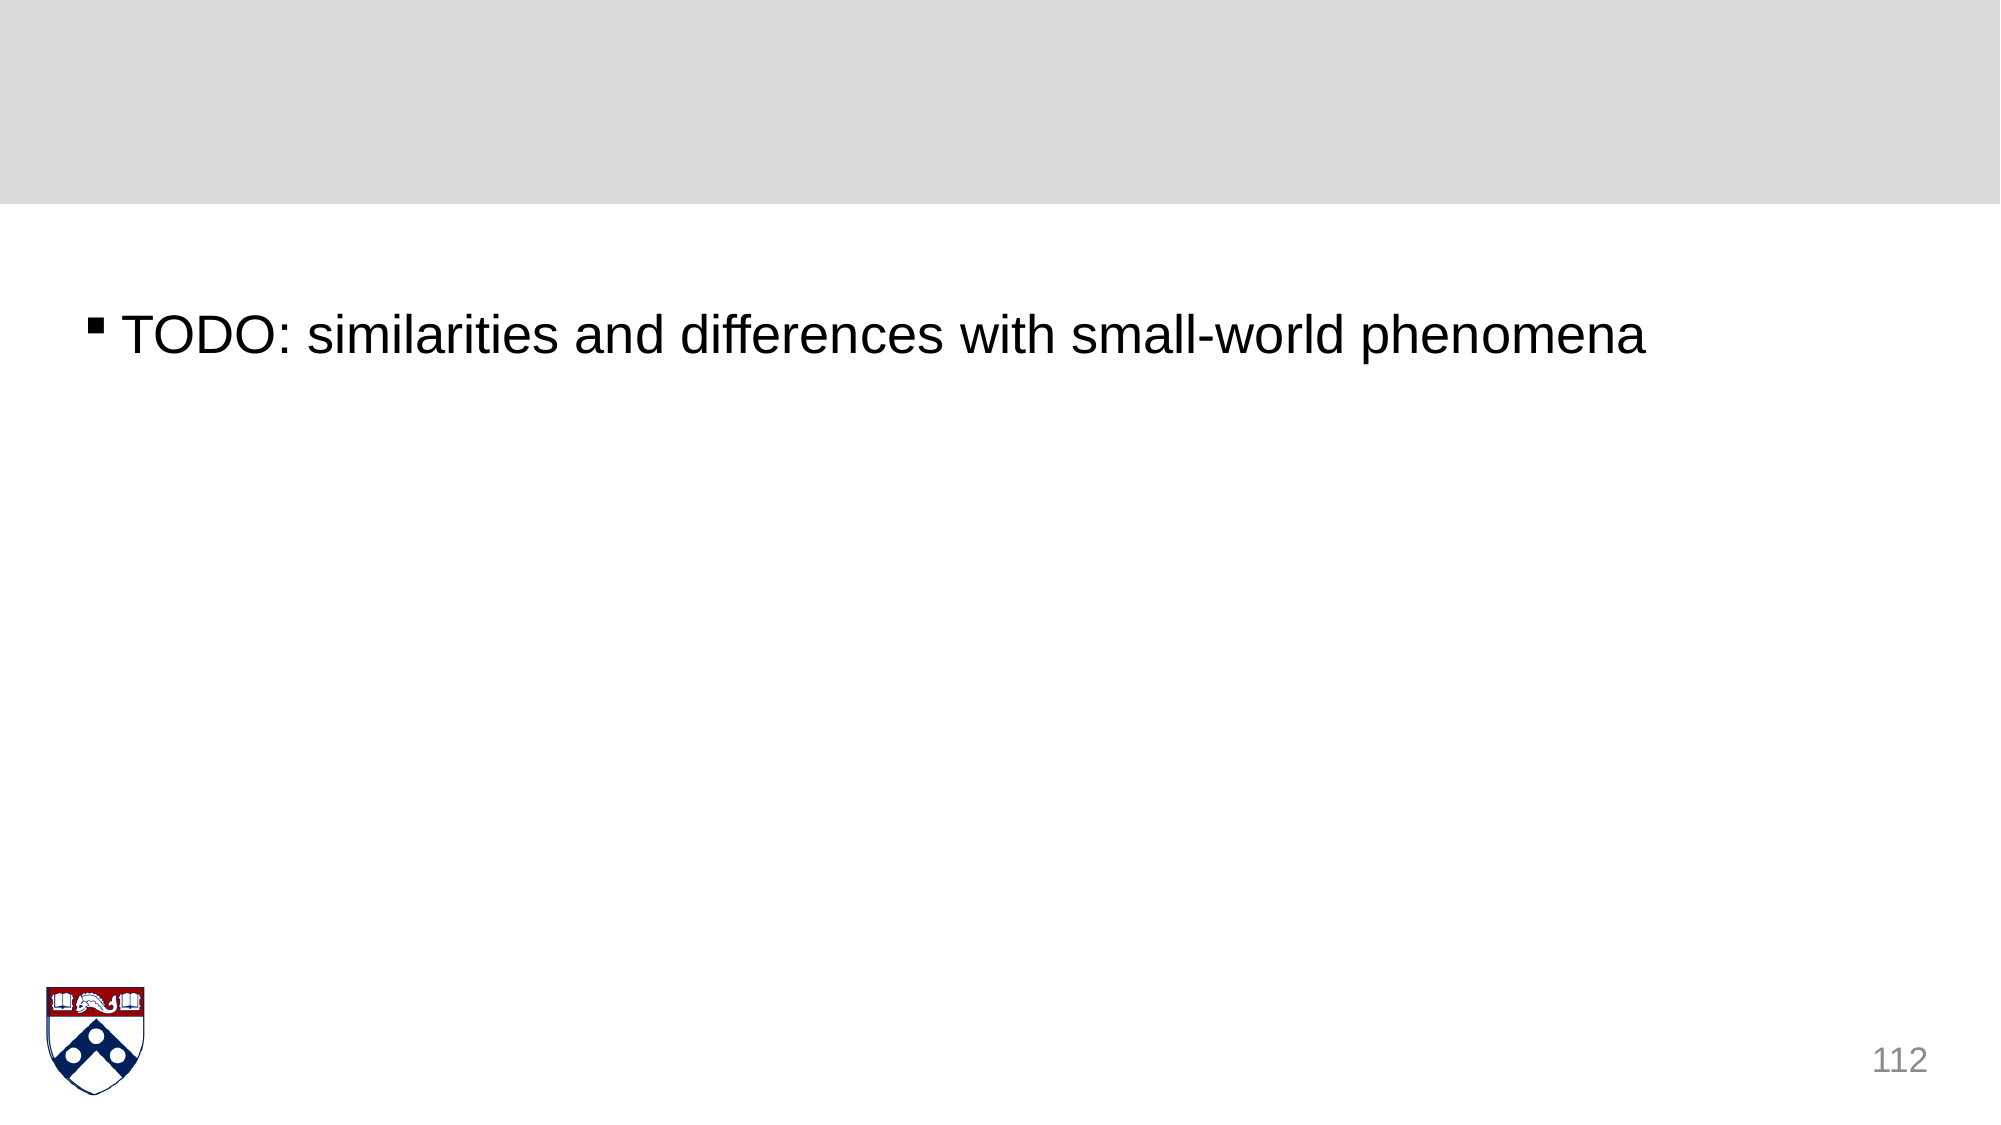

#
TODO: similarities and differences with small-world phenomena
112